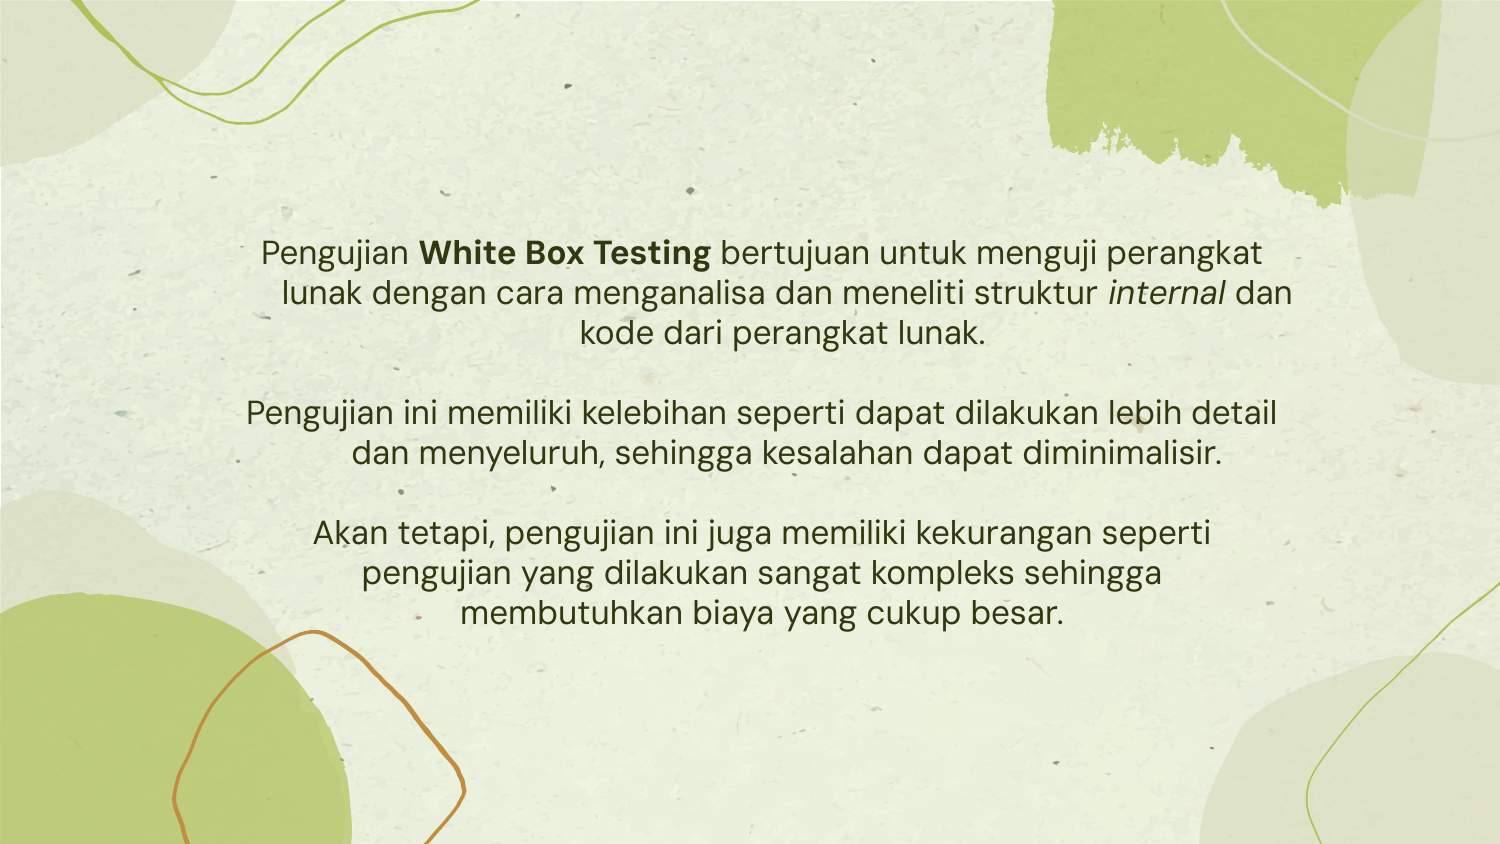

Pengujian White Box Testing bertujuan untuk menguji perangkat lunak dengan cara menganalisa dan meneliti struktur internal dan kode dari perangkat lunak.

Pengujian ini memiliki kelebihan seperti dapat dilakukan lebih detail dan menyeluruh, sehingga kesalahan dapat diminimalisir.

Akan tetapi, pengujian ini juga memiliki kekurangan seperti
pengujian yang dilakukan sangat kompleks sehingga
membutuhkan biaya yang cukup besar.